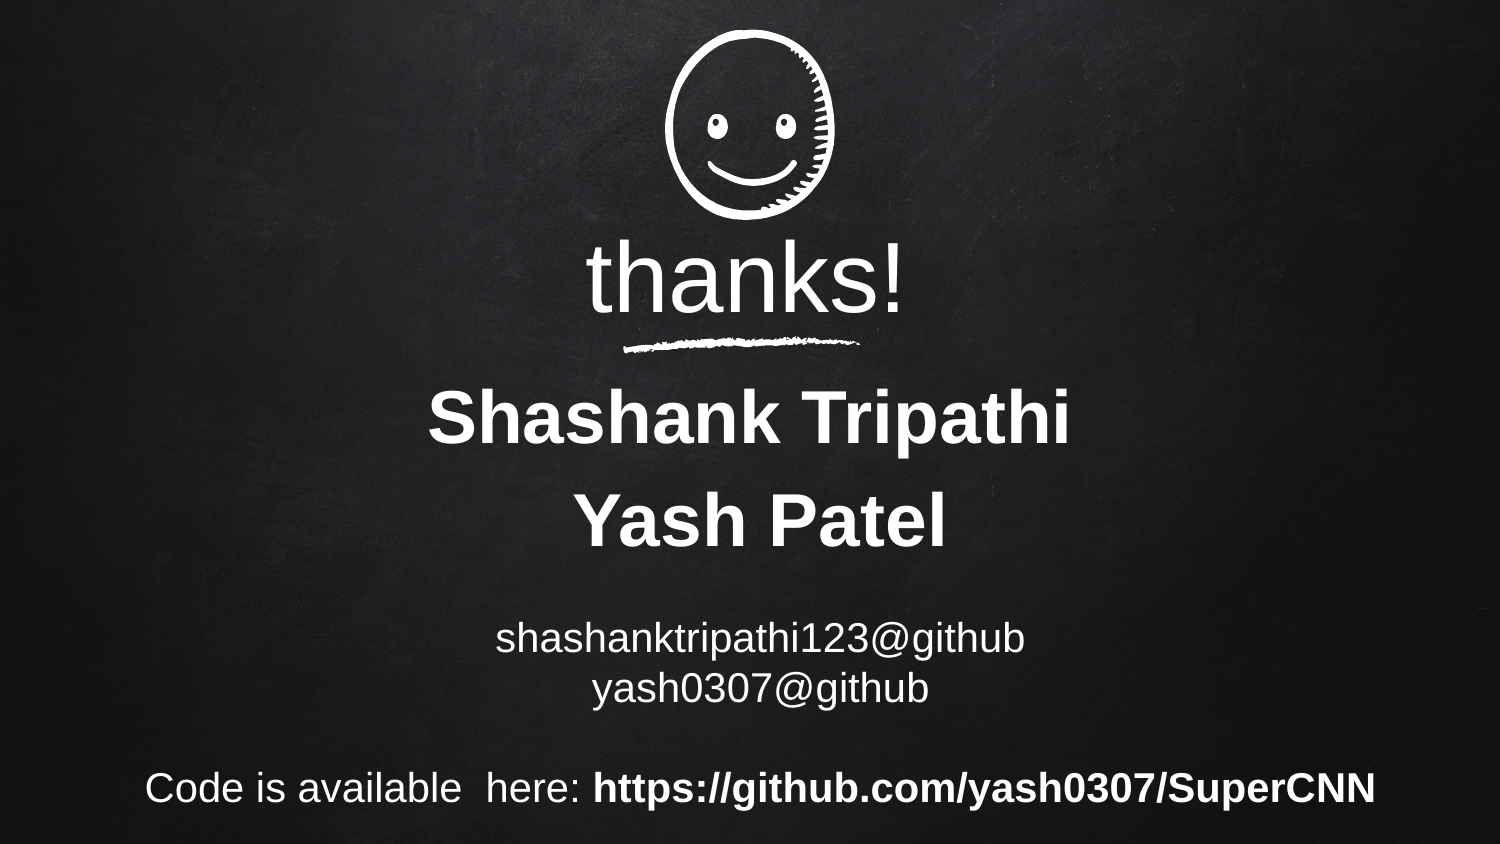

thanks!

Shashank Tripathi
Yash Patel

shashanktripathi123@github
yash0307@github

Code is available  here: https://github.com/yash0307/SuperCNN